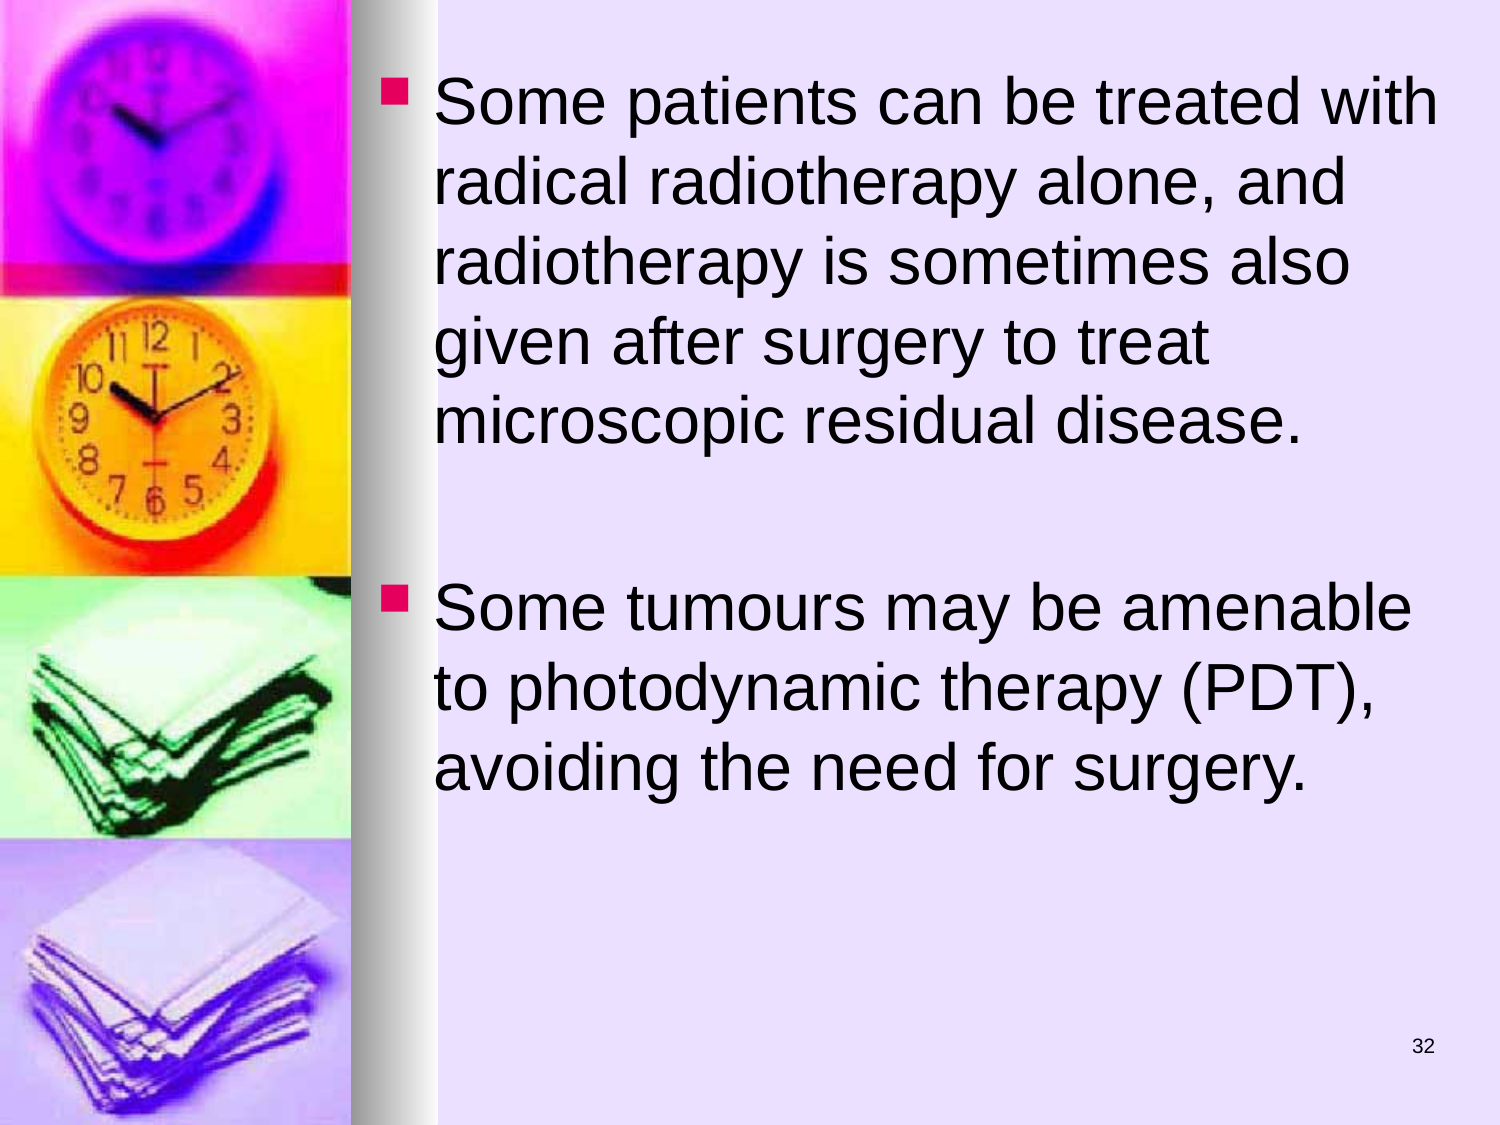

Some patients can be treated with radical radiotherapy alone, and radiotherapy is sometimes also given after surgery to treat microscopic residual disease.

Some tumours may be amenable to photodynamic therapy (PDT), avoiding the need for surgery.

32